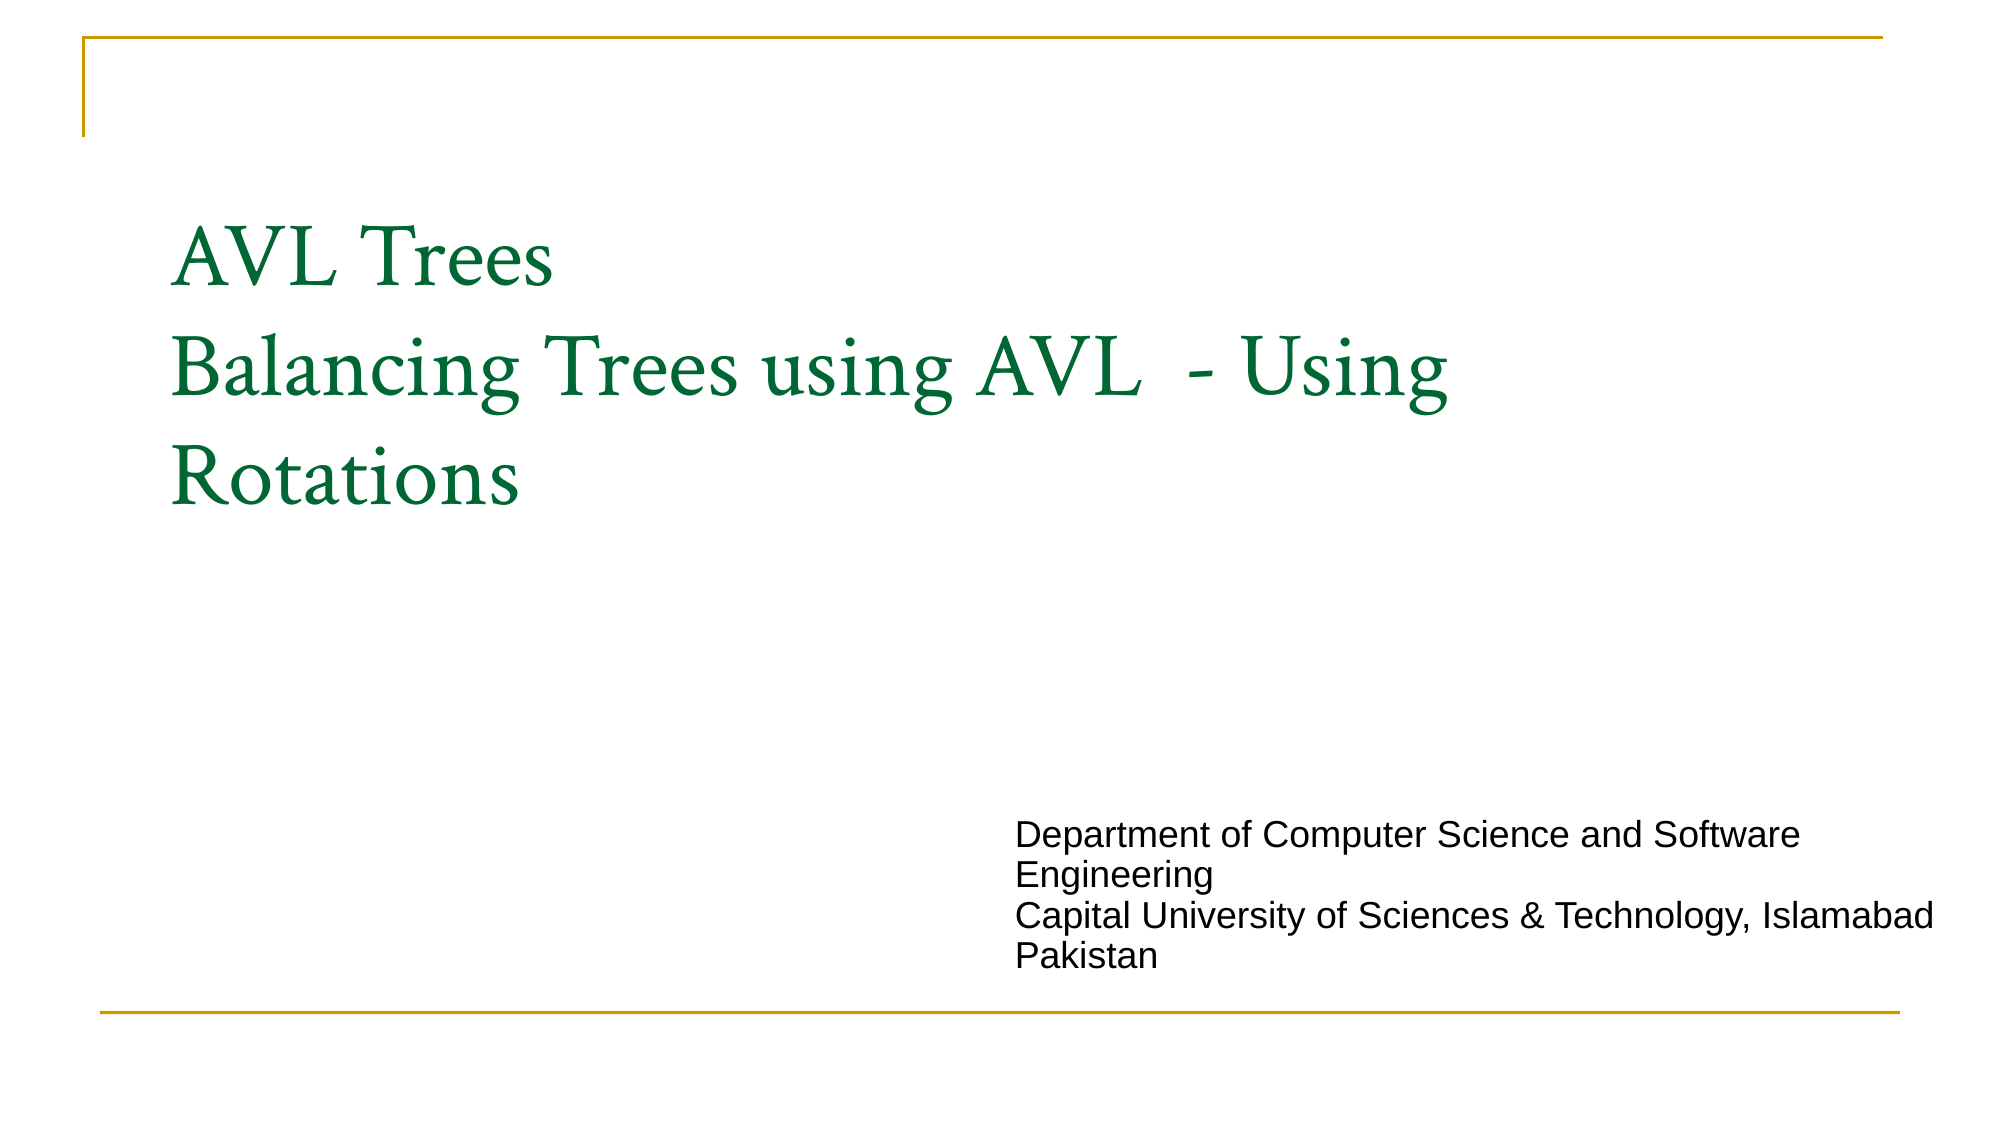

# AVL Trees Balancing Trees using AVL  - Using Rotations
Department of Computer Science and Software Engineering
Capital University of Sciences & Technology, Islamabad Pakistan